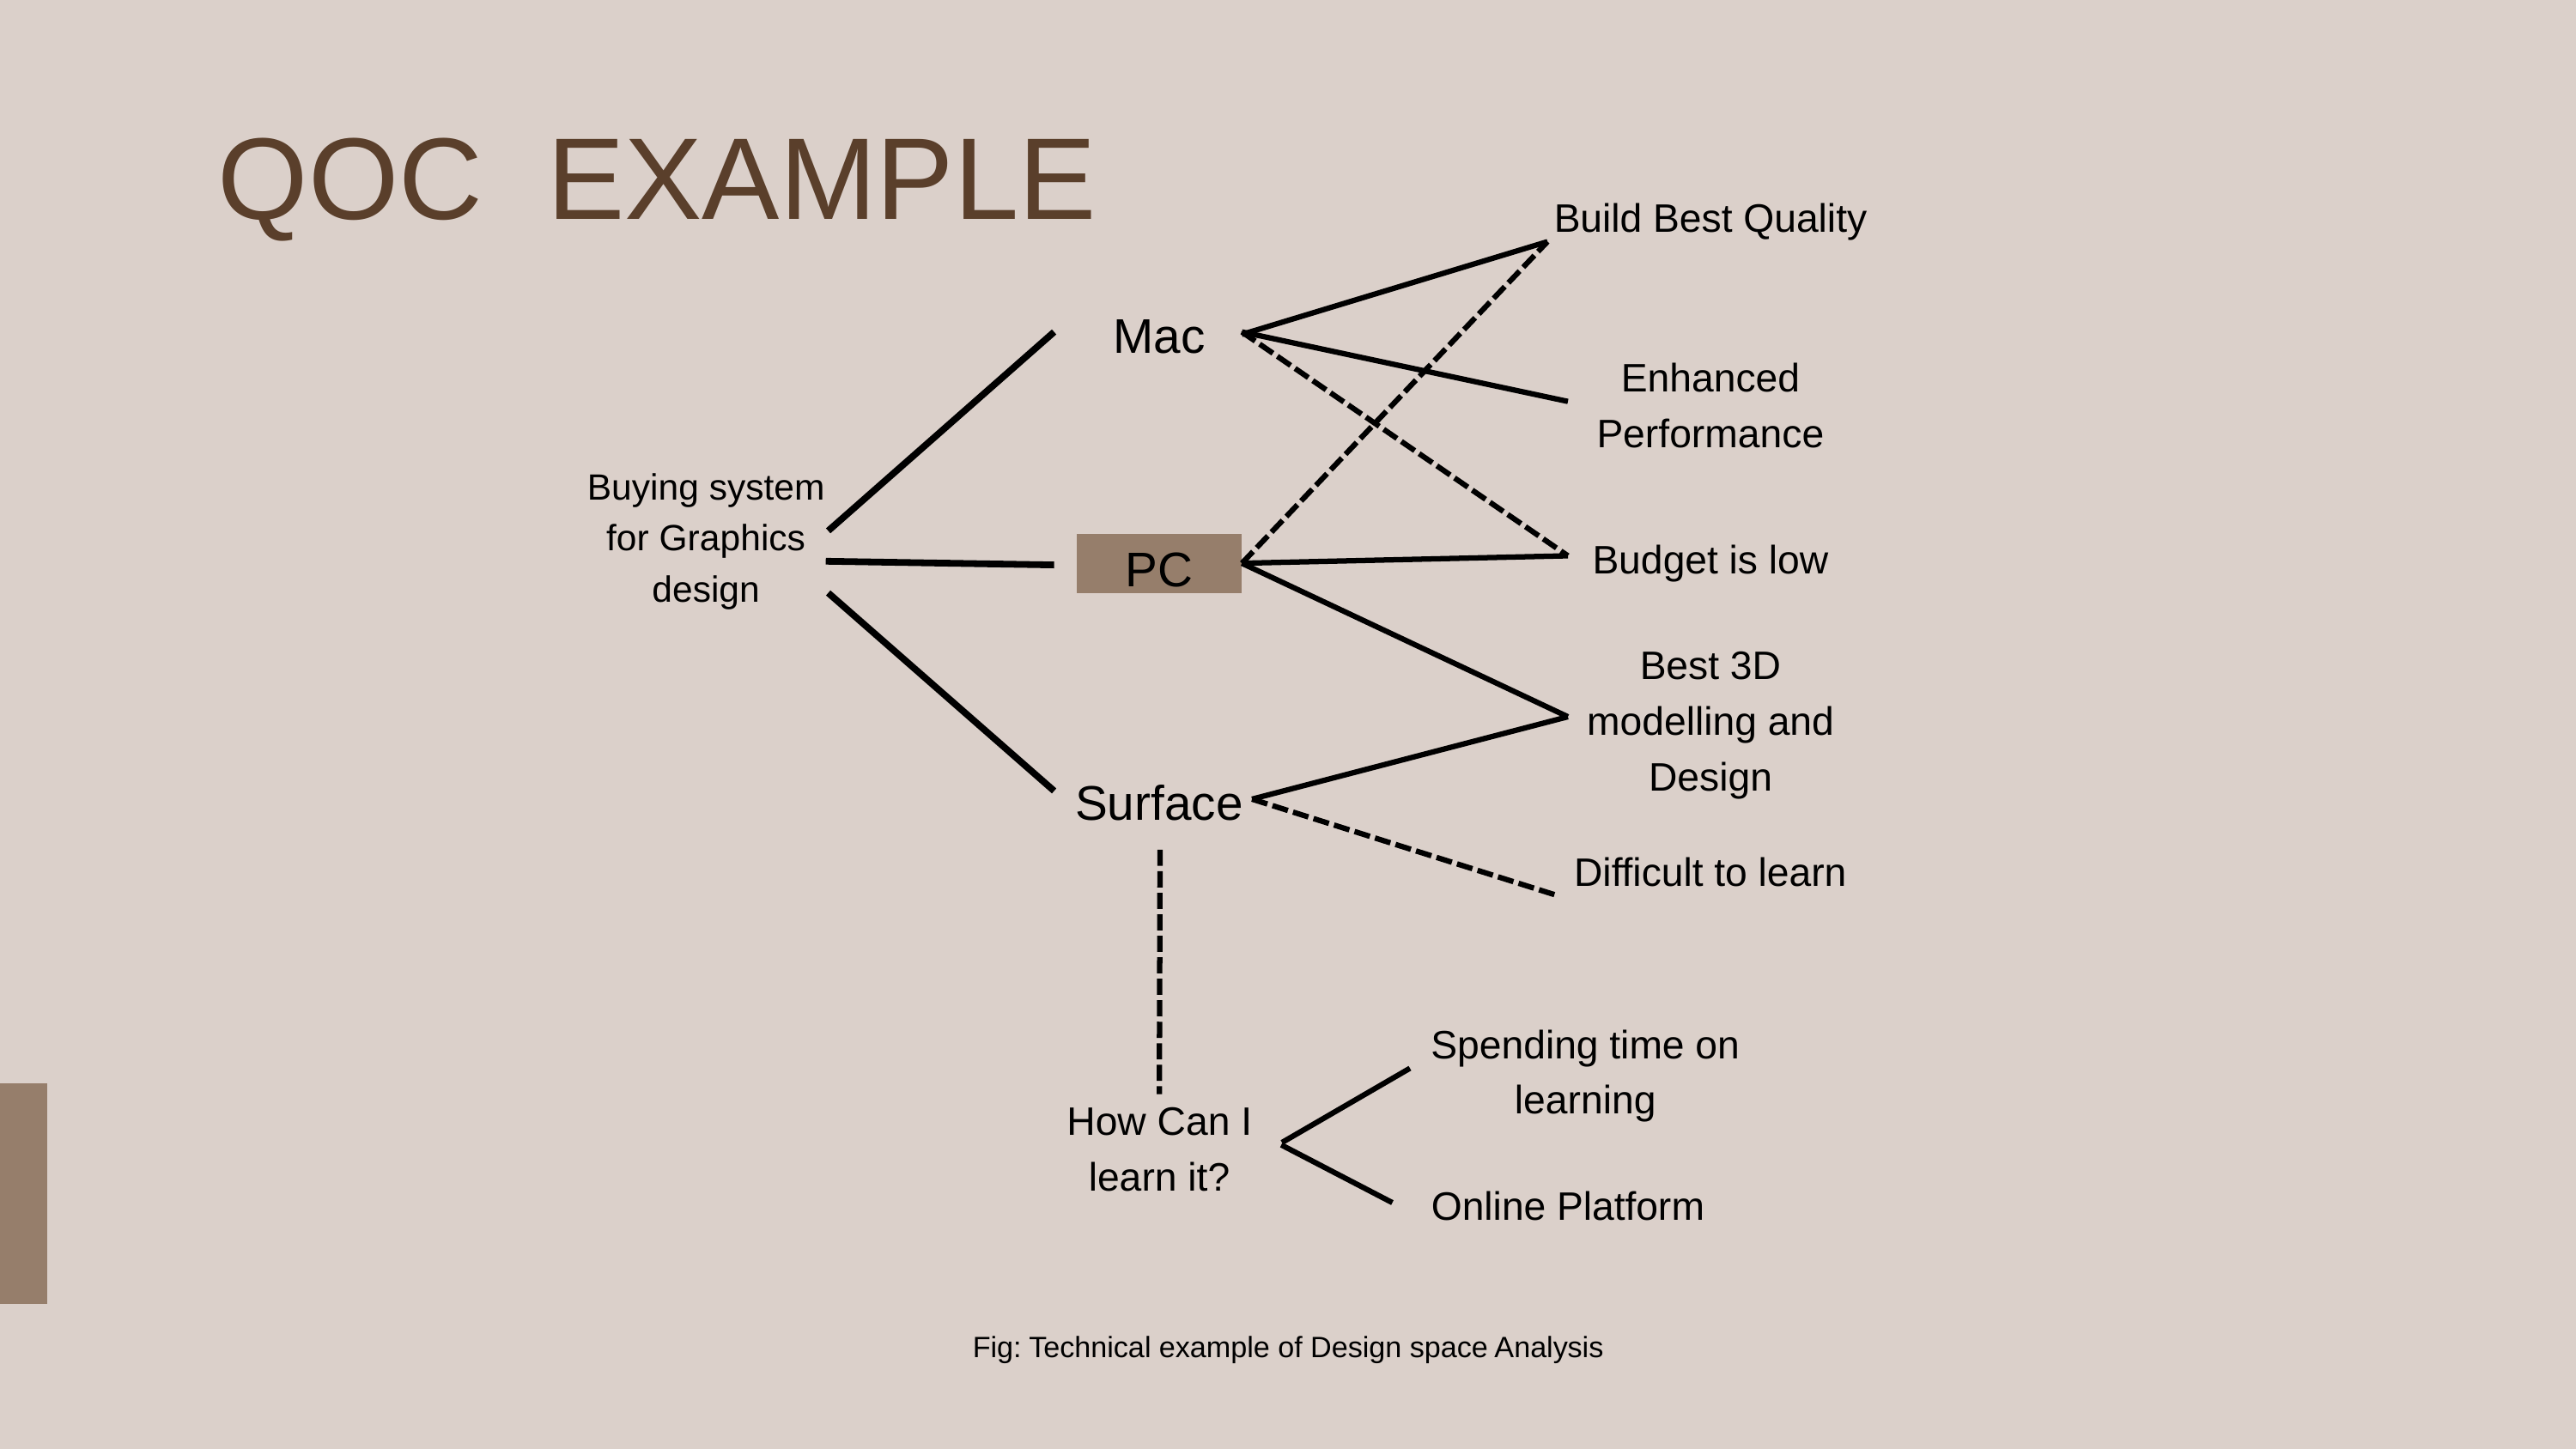

QOC  EXAMPLE
Build Best Quality

Mac

Enhanced Performance
Buying system for Graphics design
Budget is low

PC

Best 3D modelling and Design

Surface

Difficult to learn

Spending time on learning

How Can I learn it?

Online Platform
Fig: Technical example of Design space Analysis